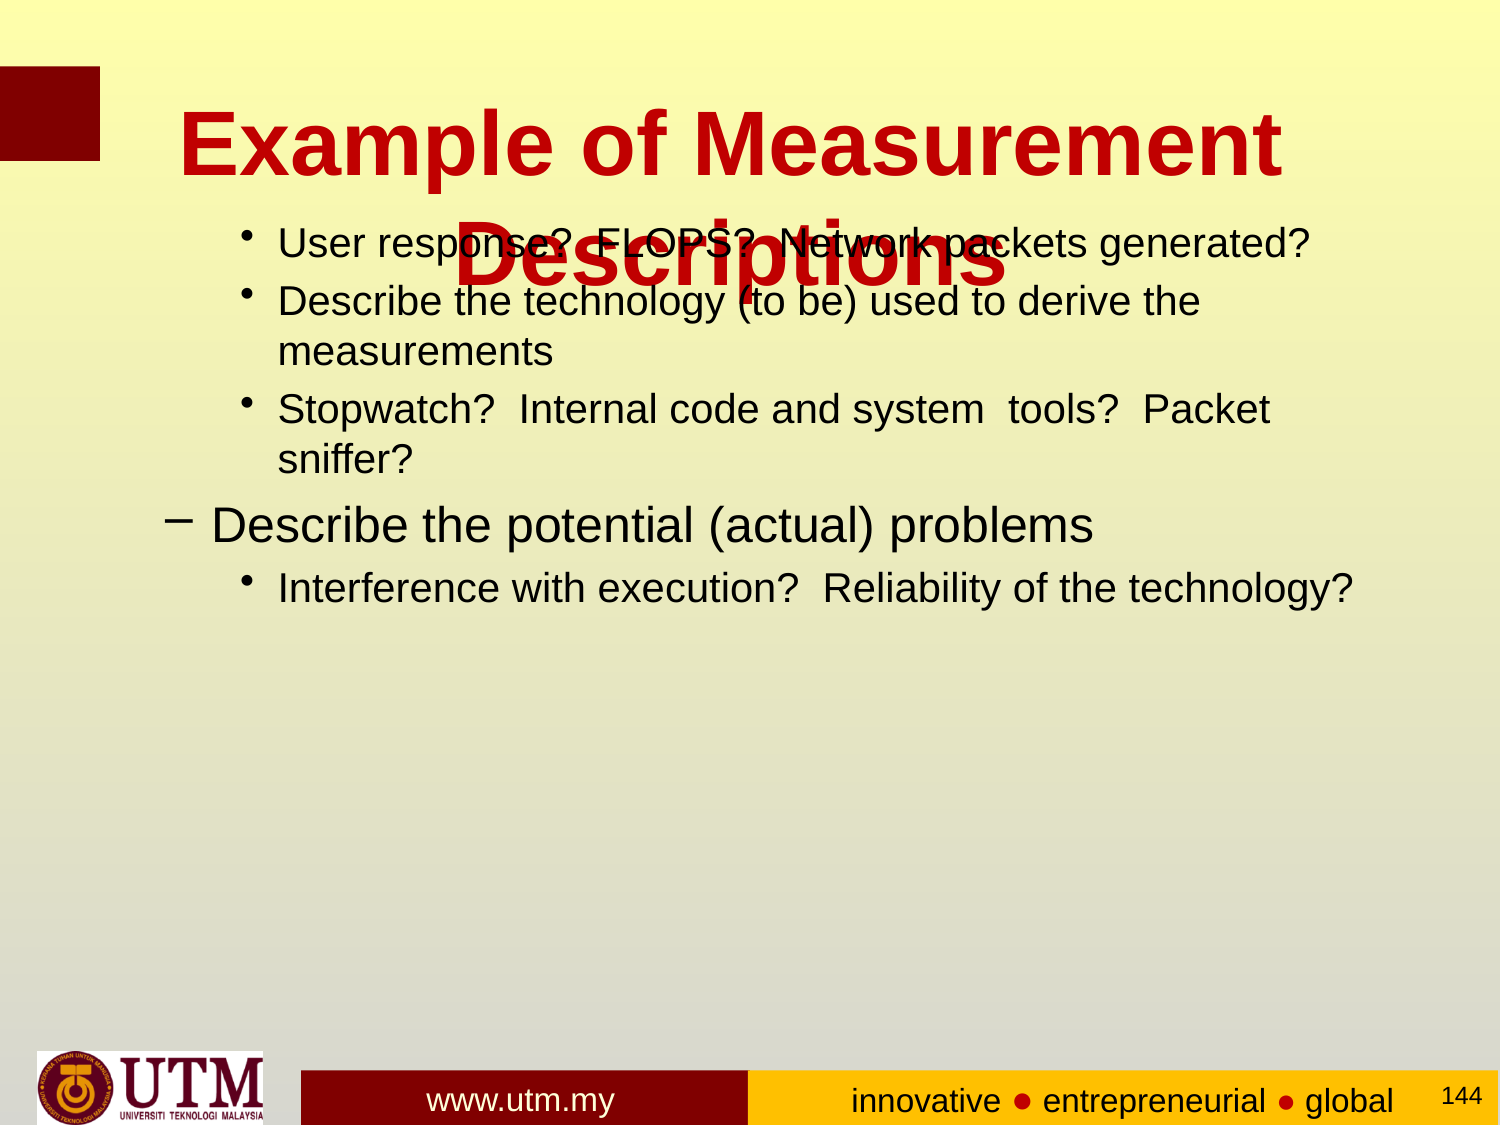

# Example of Measurement Descriptions
User response?  FLOPS?  Network packets generated?
Describe the technology (to be) used to derive the measurements
Stopwatch?  Internal code and system  tools?  Packet sniffer?
Describe the potential (actual) problems
Interference with execution?  Reliability of the technology?